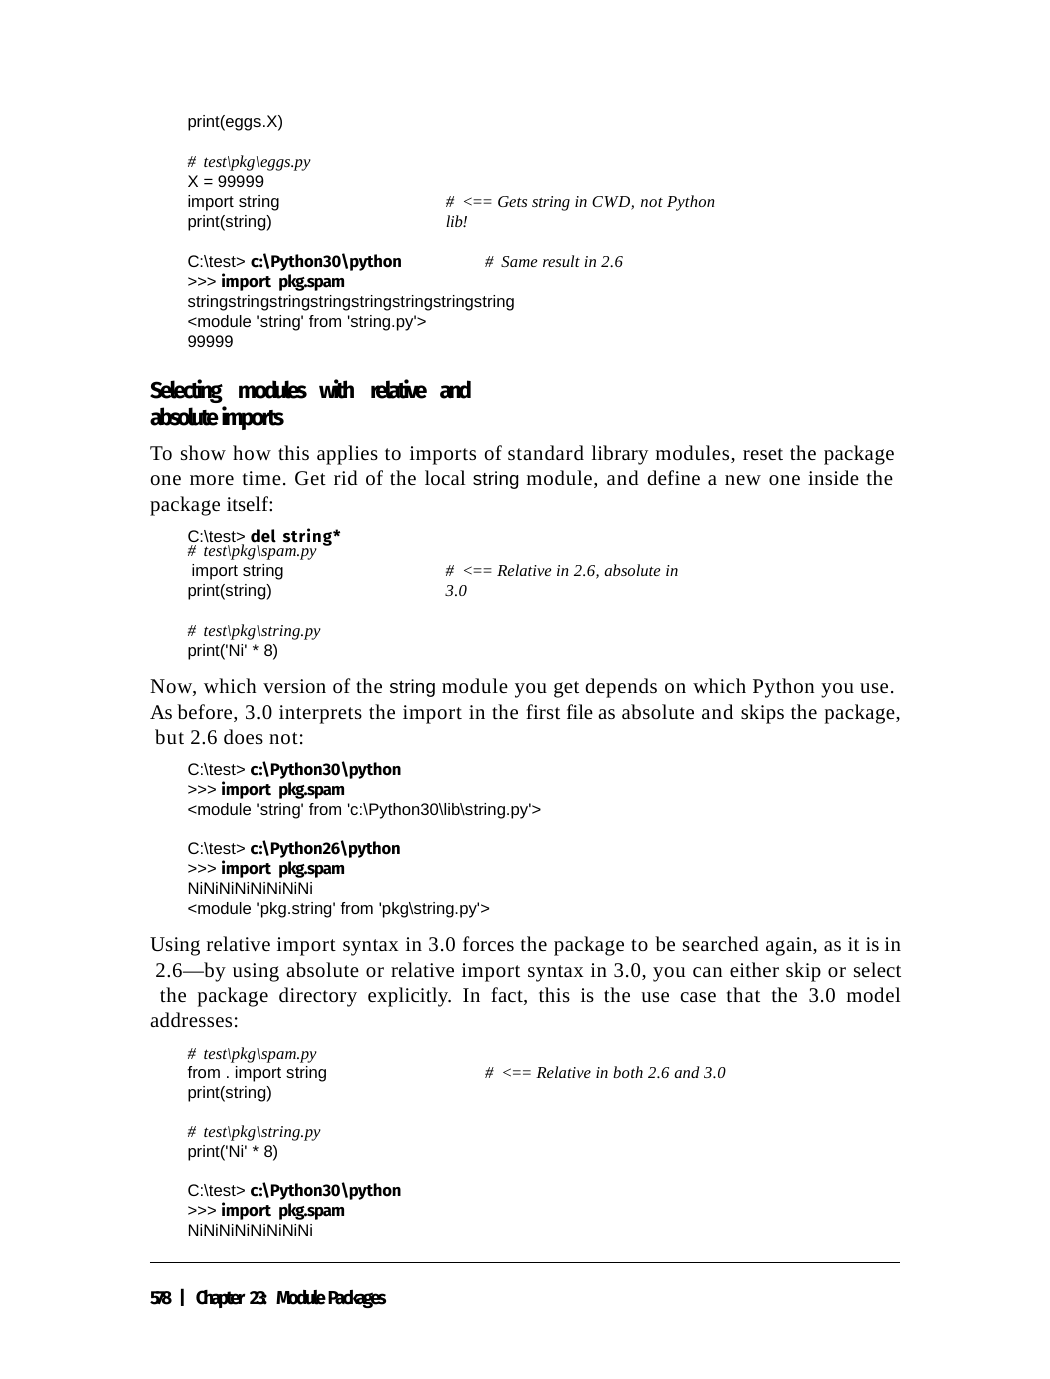

print(eggs.X)
# test\pkg\eggs.py
X = 99999
import string  print(string)
# <== Gets string in CWD, not Python lib!
C:\test> c:\Python30\python	# Same result in 2.6
>>> import pkg.spam
stringstringstringstringstringstringstringstring
<module 'string' from 'string.py'>  99999

Selecting modules with relative and absolute imports
To show how this applies to imports of standard library modules, reset the package  one more time. Get rid of the local string module, and define a new one inside the  package itself:
C:\test> del string*
# test\pkg\spam.py  import string  print(string)
# <== Relative in 2.6, absolute in 3.0
# test\pkg\string.py
print('Ni' * 8)
Now, which version of the string module you get depends on which Python you use.  As before, 3.0 interprets the import in the first file as absolute and skips the package,  but 2.6 does not:
C:\test> c:\Python30\python
>>> import pkg.spam
<module 'string' from 'c:\Python30\lib\string.py'>

C:\test> c:\Python26\python
>>> import pkg.spam
NiNiNiNiNiNiNiNi
<module 'pkg.string' from 'pkg\string.py'>
Using relative import syntax in 3.0 forces the package to be searched again, as it is in  2.6—by using absolute or relative import syntax in 3.0, you can either skip or select  the package directory explicitly. In fact, this is the use case that the 3.0 model addresses:
# test\pkg\spam.py
from . import string	# <== Relative in both 2.6 and 3.0
print(string)

# test\pkg\string.py
print('Ni' * 8)

C:\test> c:\Python30\python
>>> import pkg.spam
NiNiNiNiNiNiNiNi

578  |  Chapter 23:  Module Packages